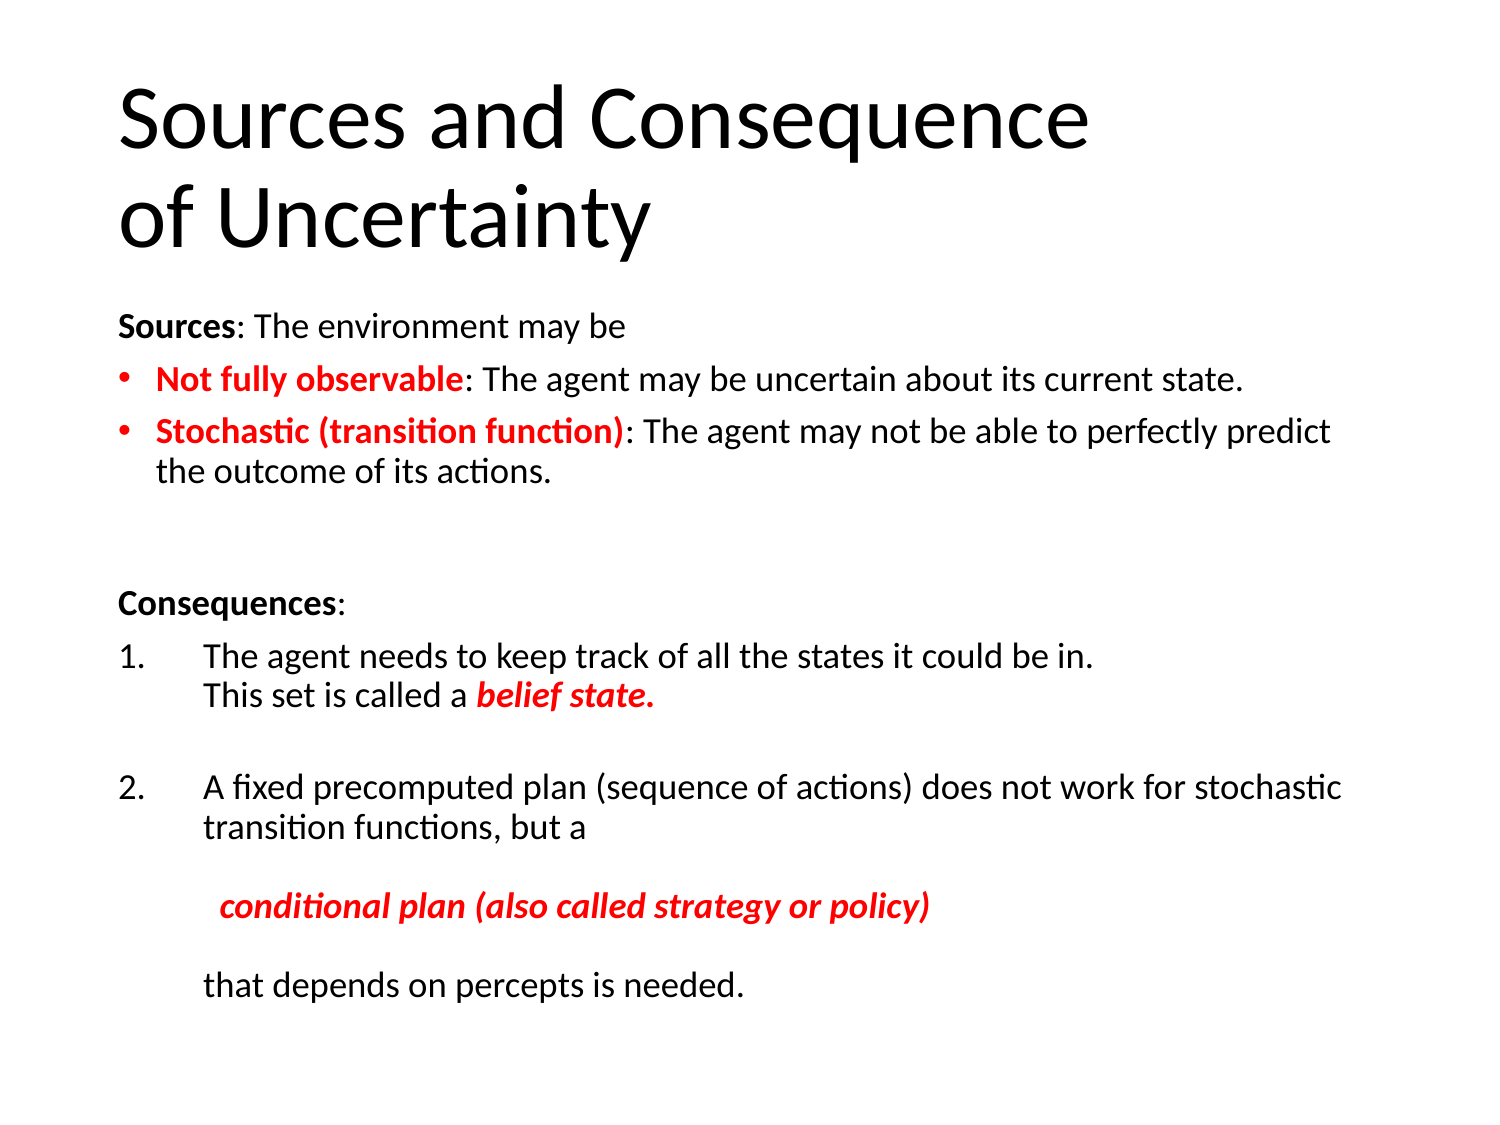

# Sources and Consequence of Uncertainty
Sources: The environment may be
Not fully observable: The agent may be uncertain about its current state.
Stochastic (transition function): The agent may not be able to perfectly predict the outcome of its actions.
Consequences:
The agent needs to keep track of all the states it could be in.
This set is called a belief state.
A fixed precomputed plan (sequence of actions) does not work for stochastic transition functions, but a
  conditional plan (also called strategy or policy)
that depends on percepts is needed.